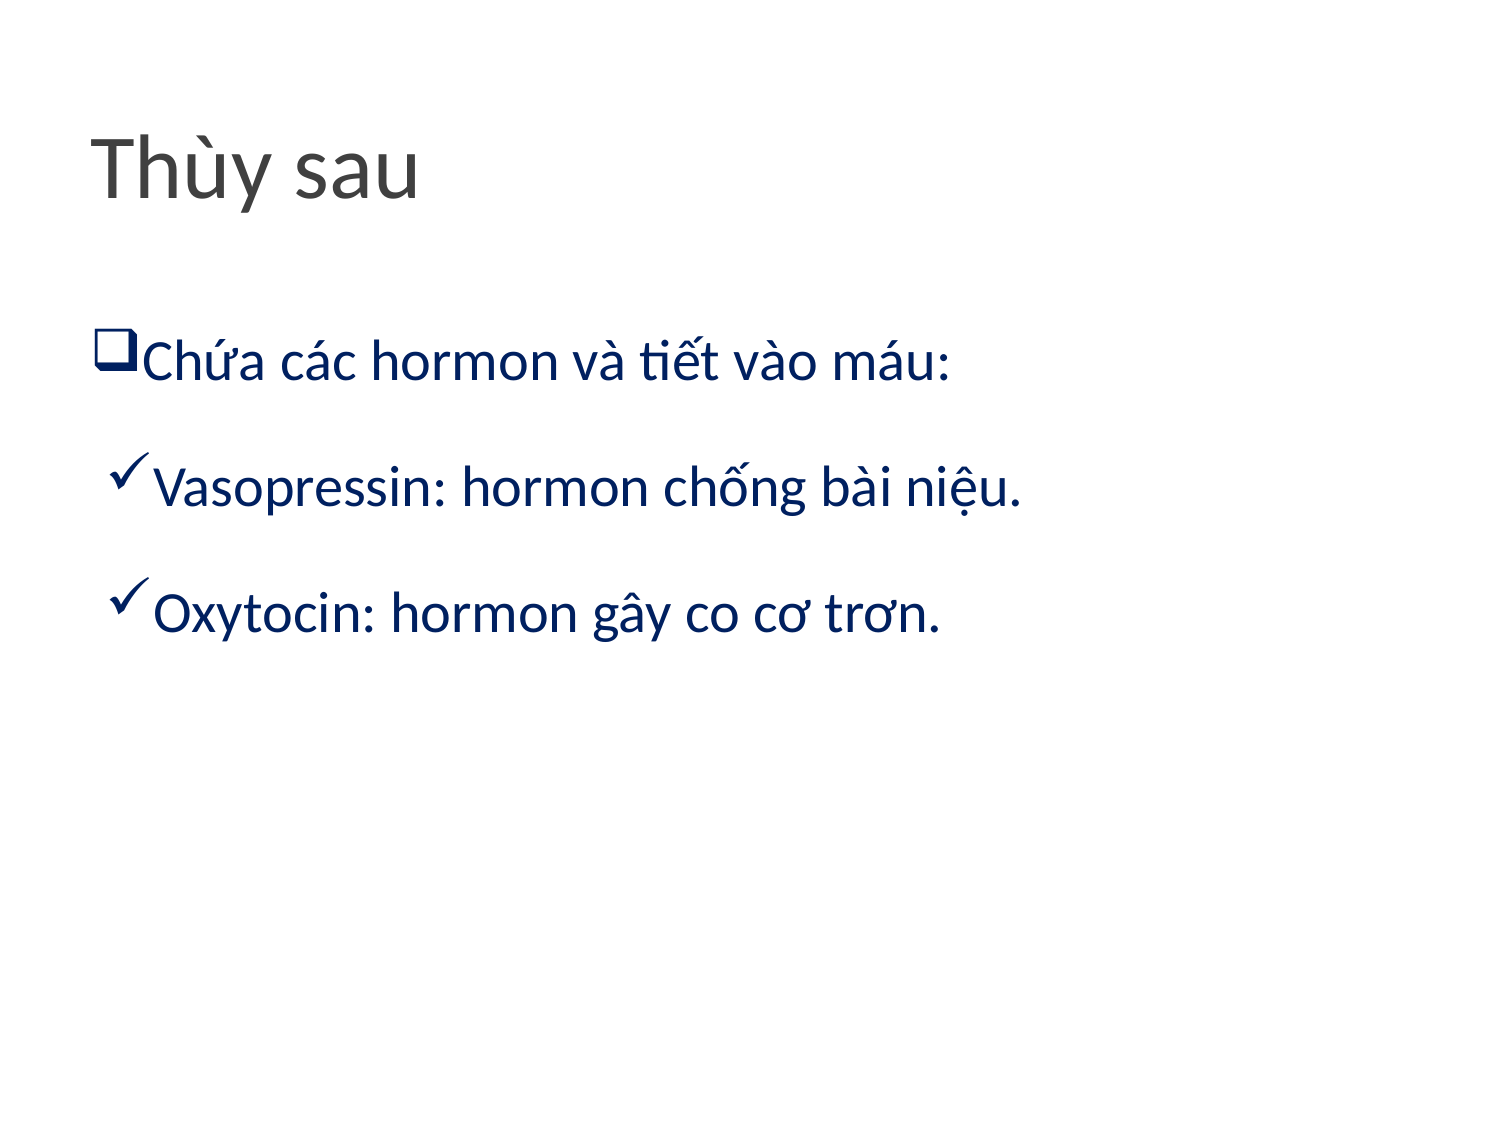

# Thùy sau
Chứa các hormon và tiết vào máu:
Vasopressin: hormon chống bài niệu.
Oxytocin: hormon gây co cơ trơn.